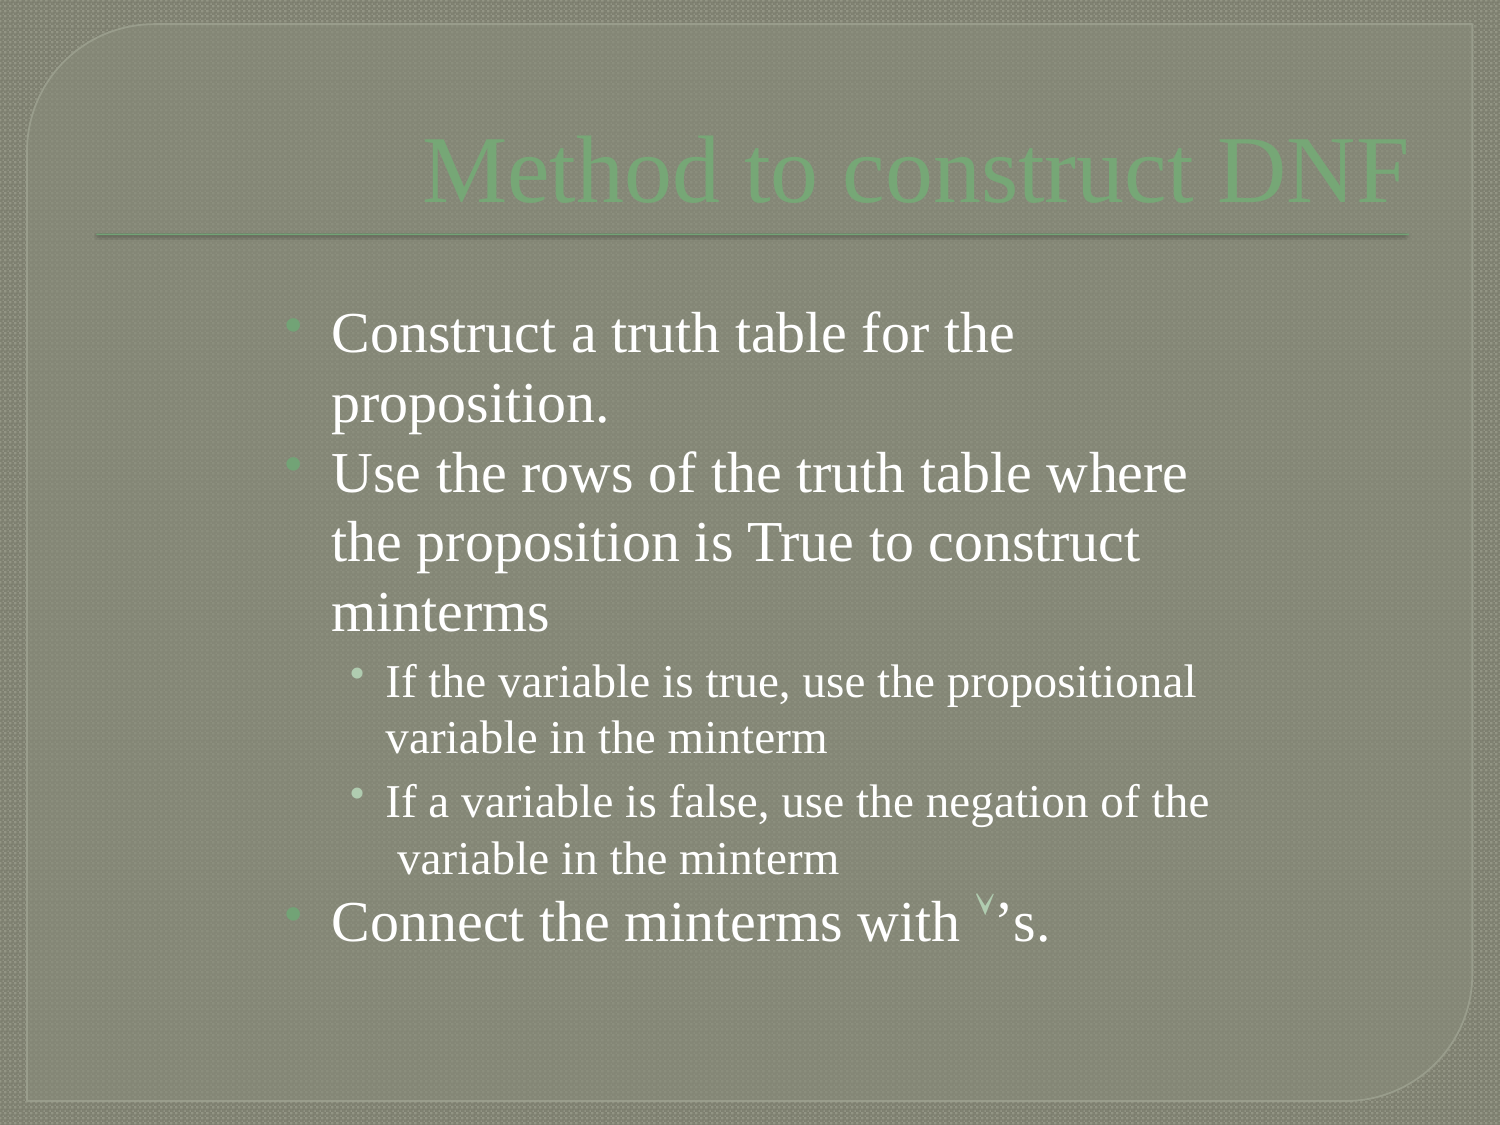

# Method to construct DNF
Construct a truth table for the proposition.
Use the rows of the truth table where the proposition is True to construct minterms
If the variable is true, use the propositional variable in the minterm
If a variable is false, use the negation of the  variable in the minterm
Connect the minterms with ∨’s.